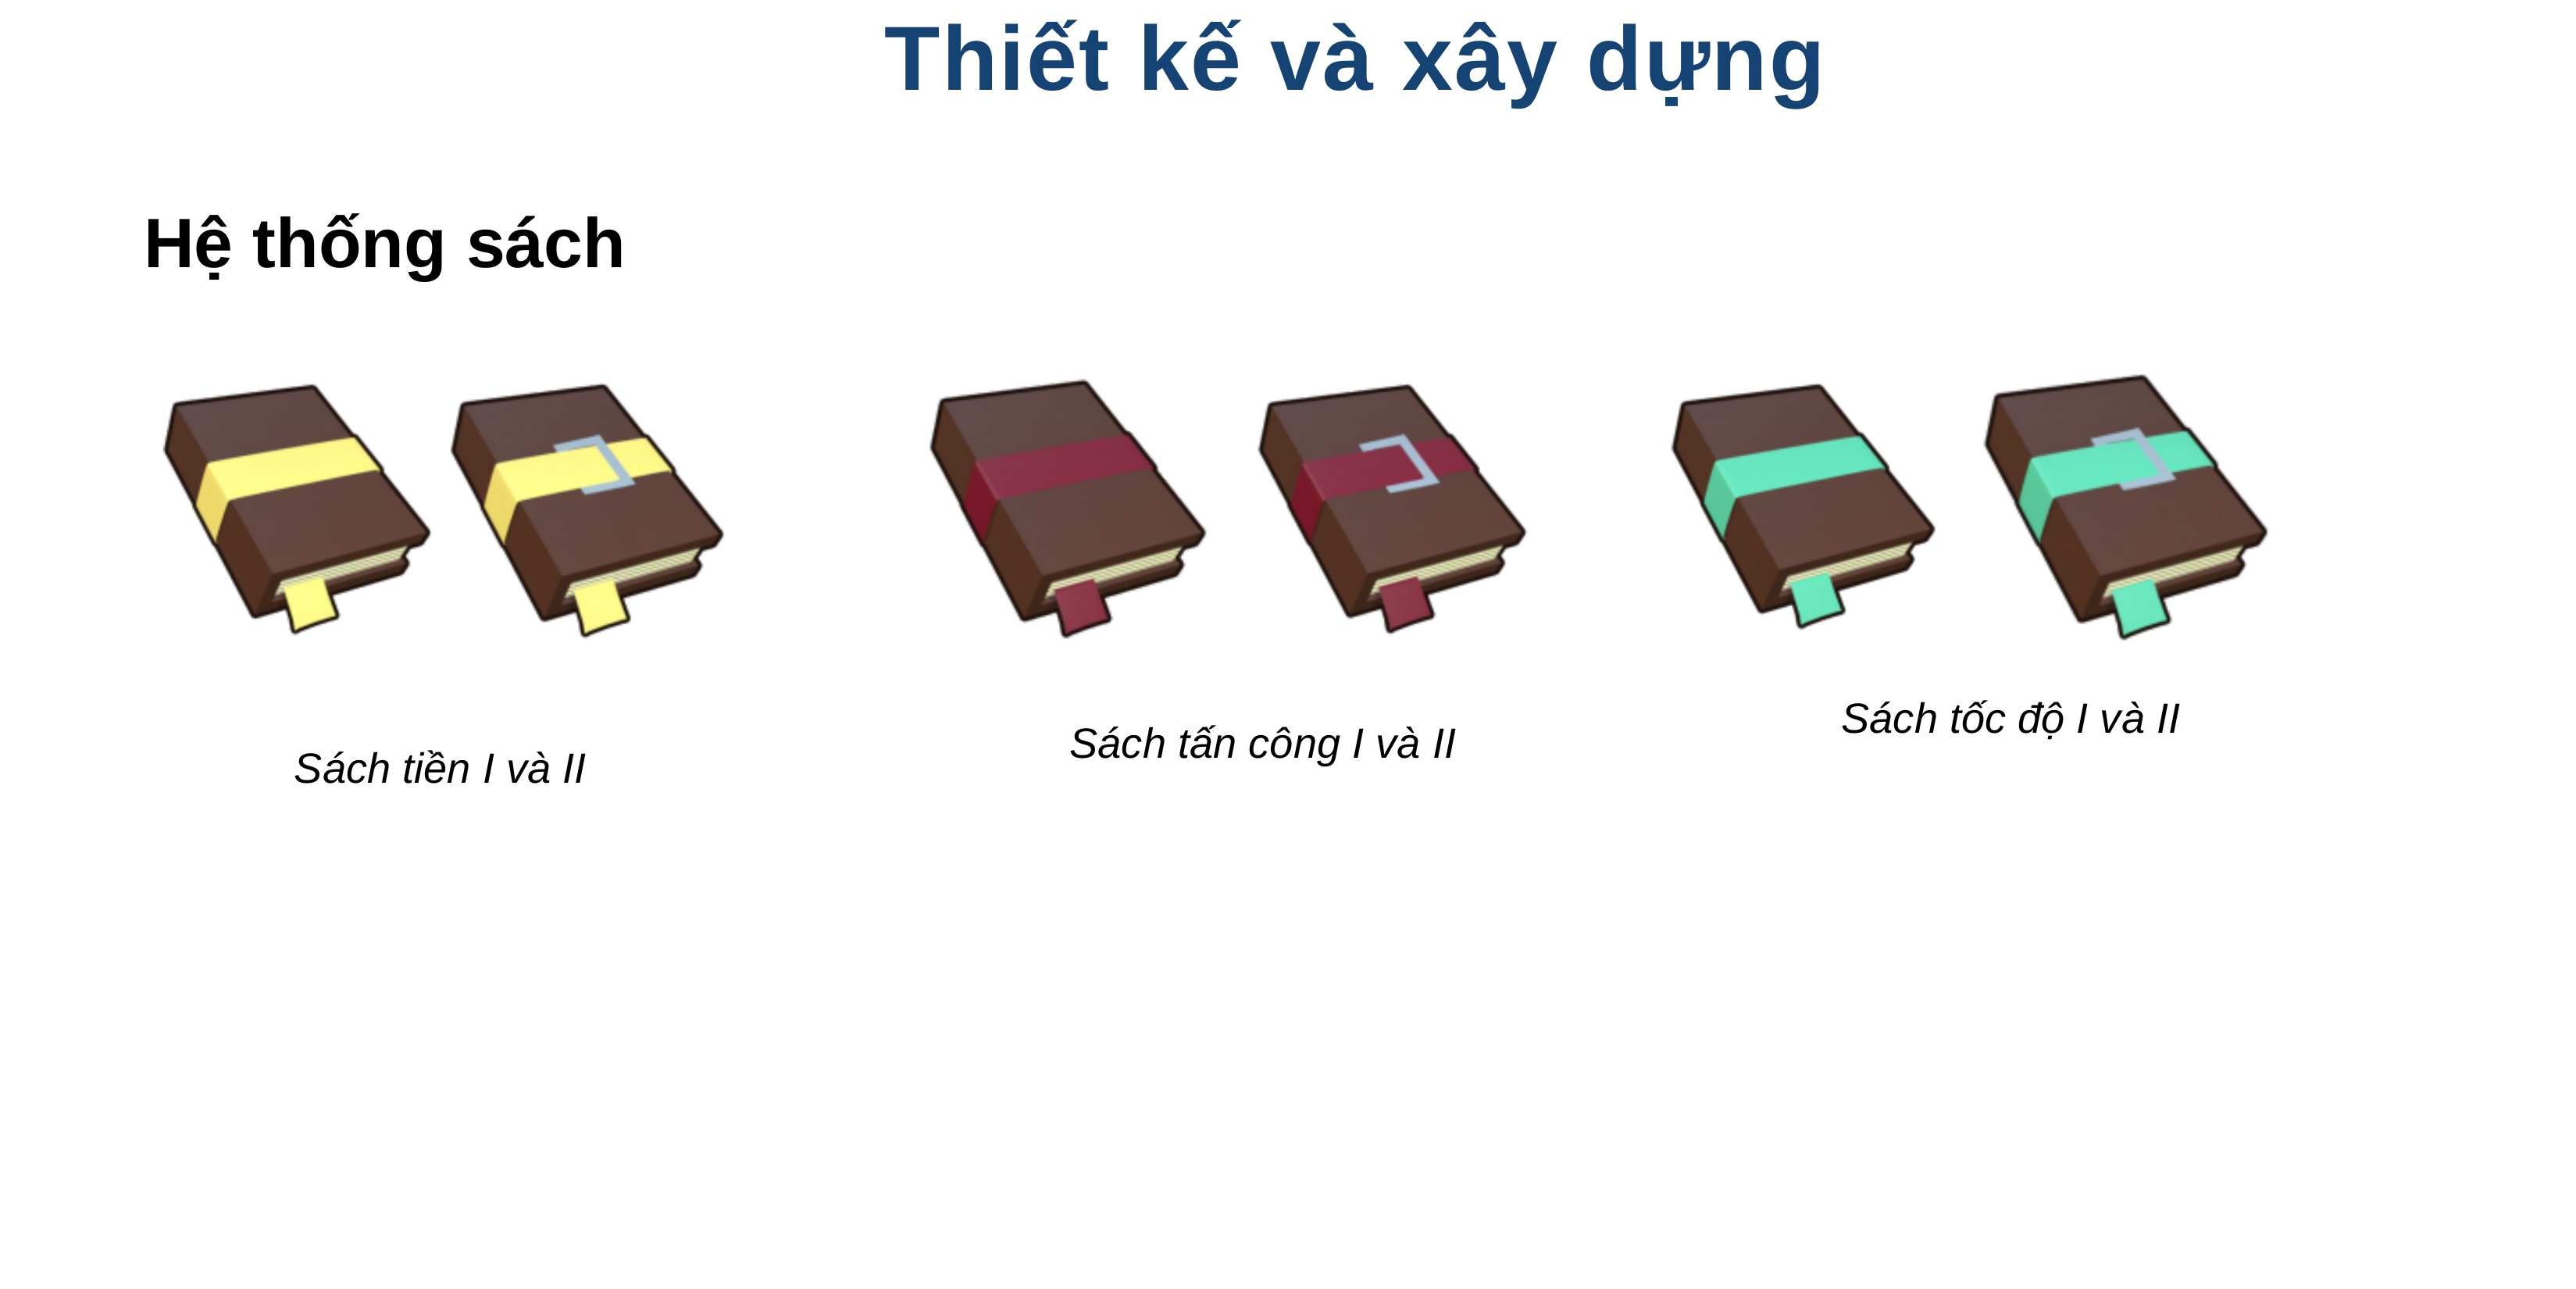

Thiết kế và xây dựng
Hệ thống sách

Sách tốc độ I và II
Sách tấn công I và II
Sách tiền I và II